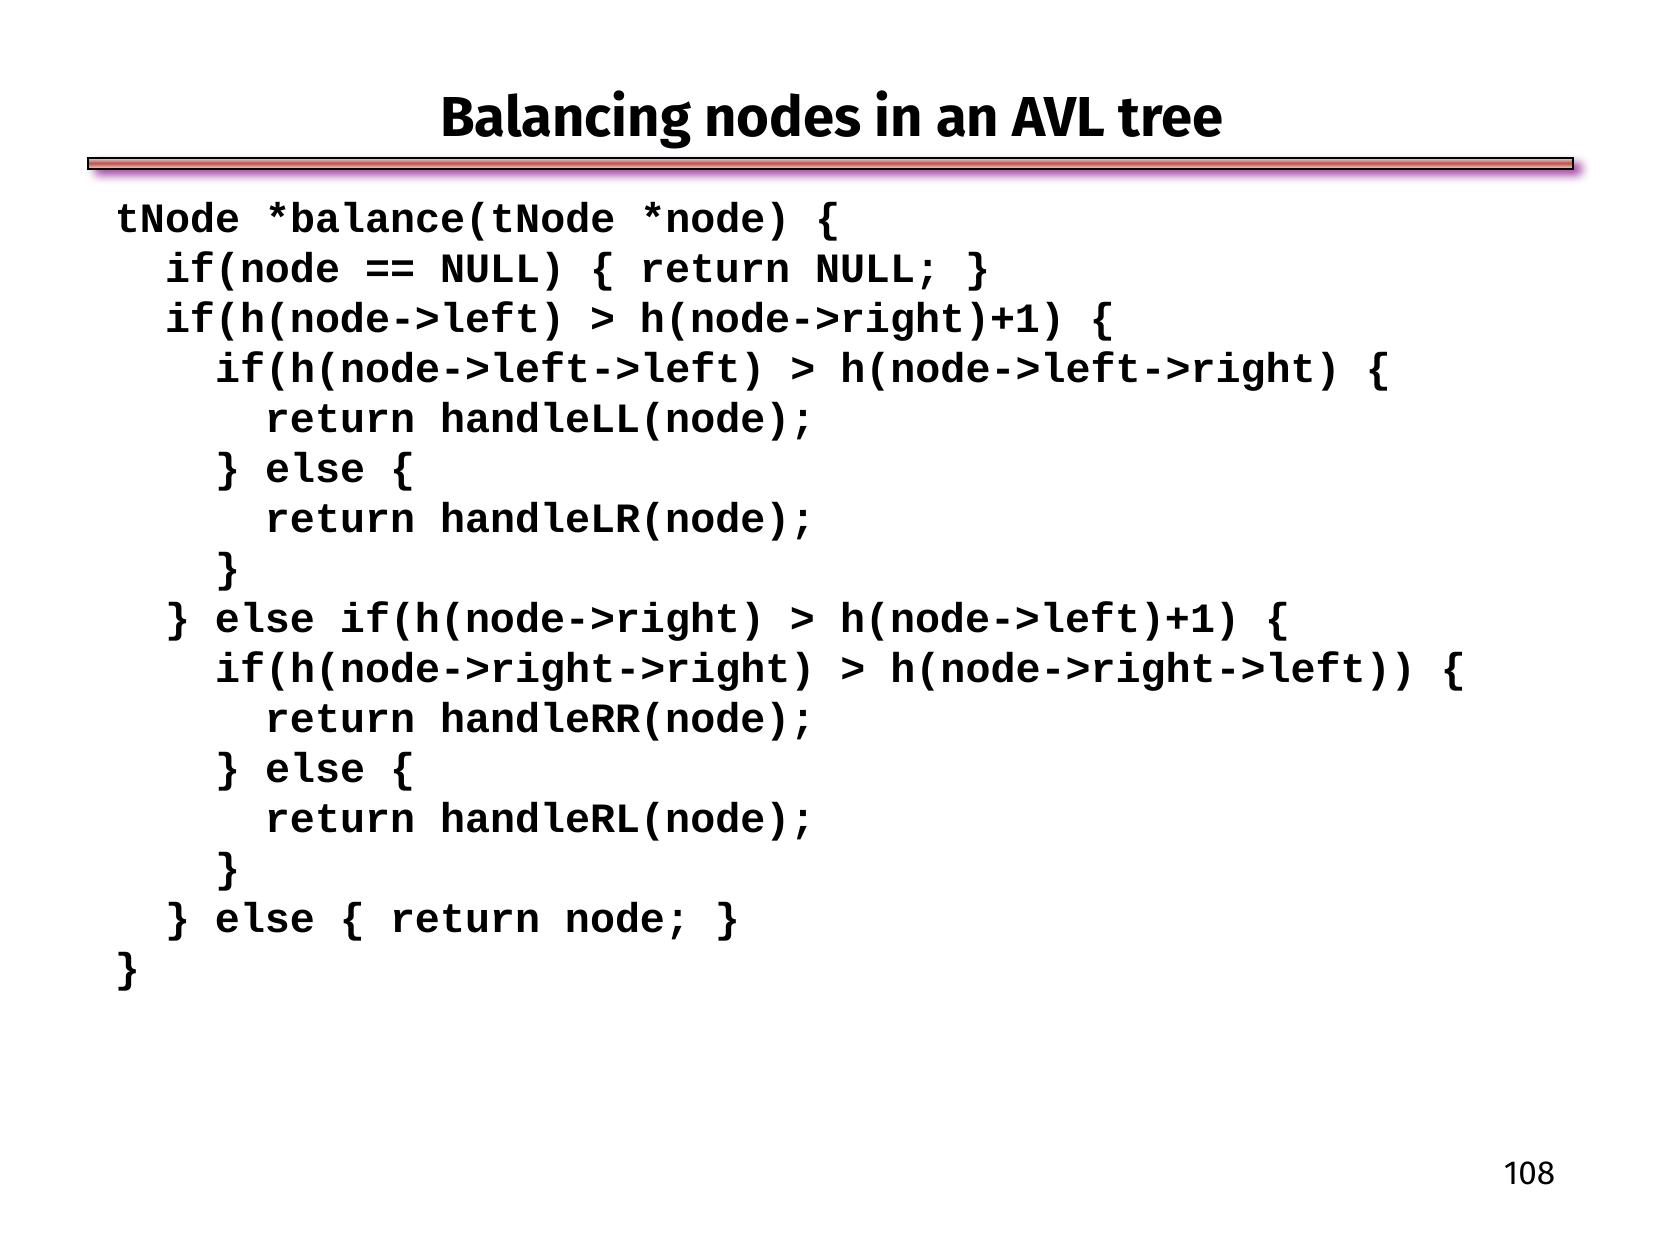

Balancing nodes in an AVL tree
tNode *balance(tNode *node) {
  if(node == NULL) { return NULL; }
  if(h(node->left) > h(node->right)+1) {
    if(h(node->left->left) > h(node->left->right) {
      return handleLL(node);
    } else {
      return handleLR(node);
    }
  } else if(h(node->right) > h(node->left)+1) {
    if(h(node->right->right) > h(node->right->left)) {
      return handleRR(node);
    } else {
      return handleRL(node);
    }
  } else { return node; }
}
108